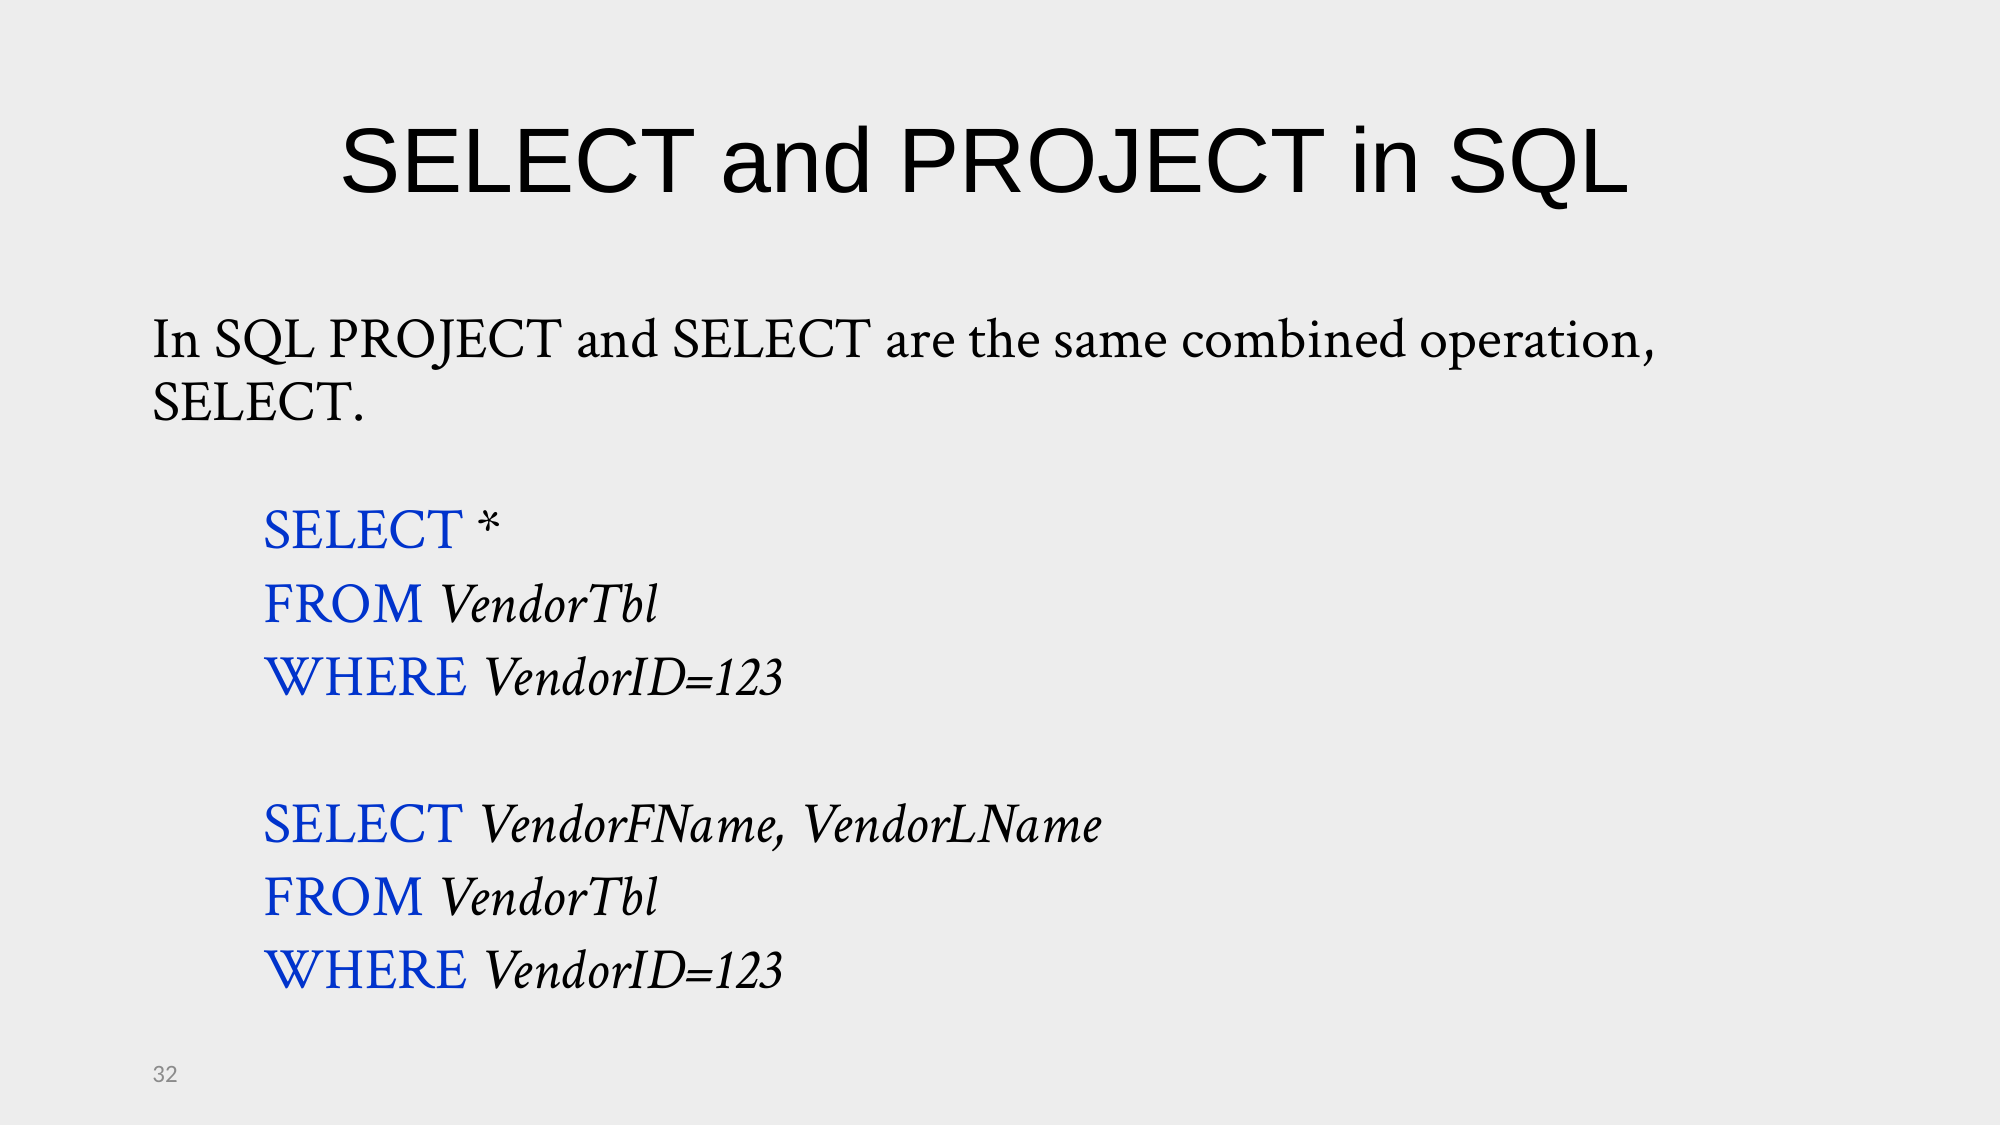

# SELECT and PROJECT in SQL
In SQL PROJECT and SELECT are the same combined operation, SELECT.

SELECT *
FROM VendorTbl
WHERE VendorID=123

SELECT VendorFName, VendorLName
FROM VendorTbl
WHERE VendorID=123

32